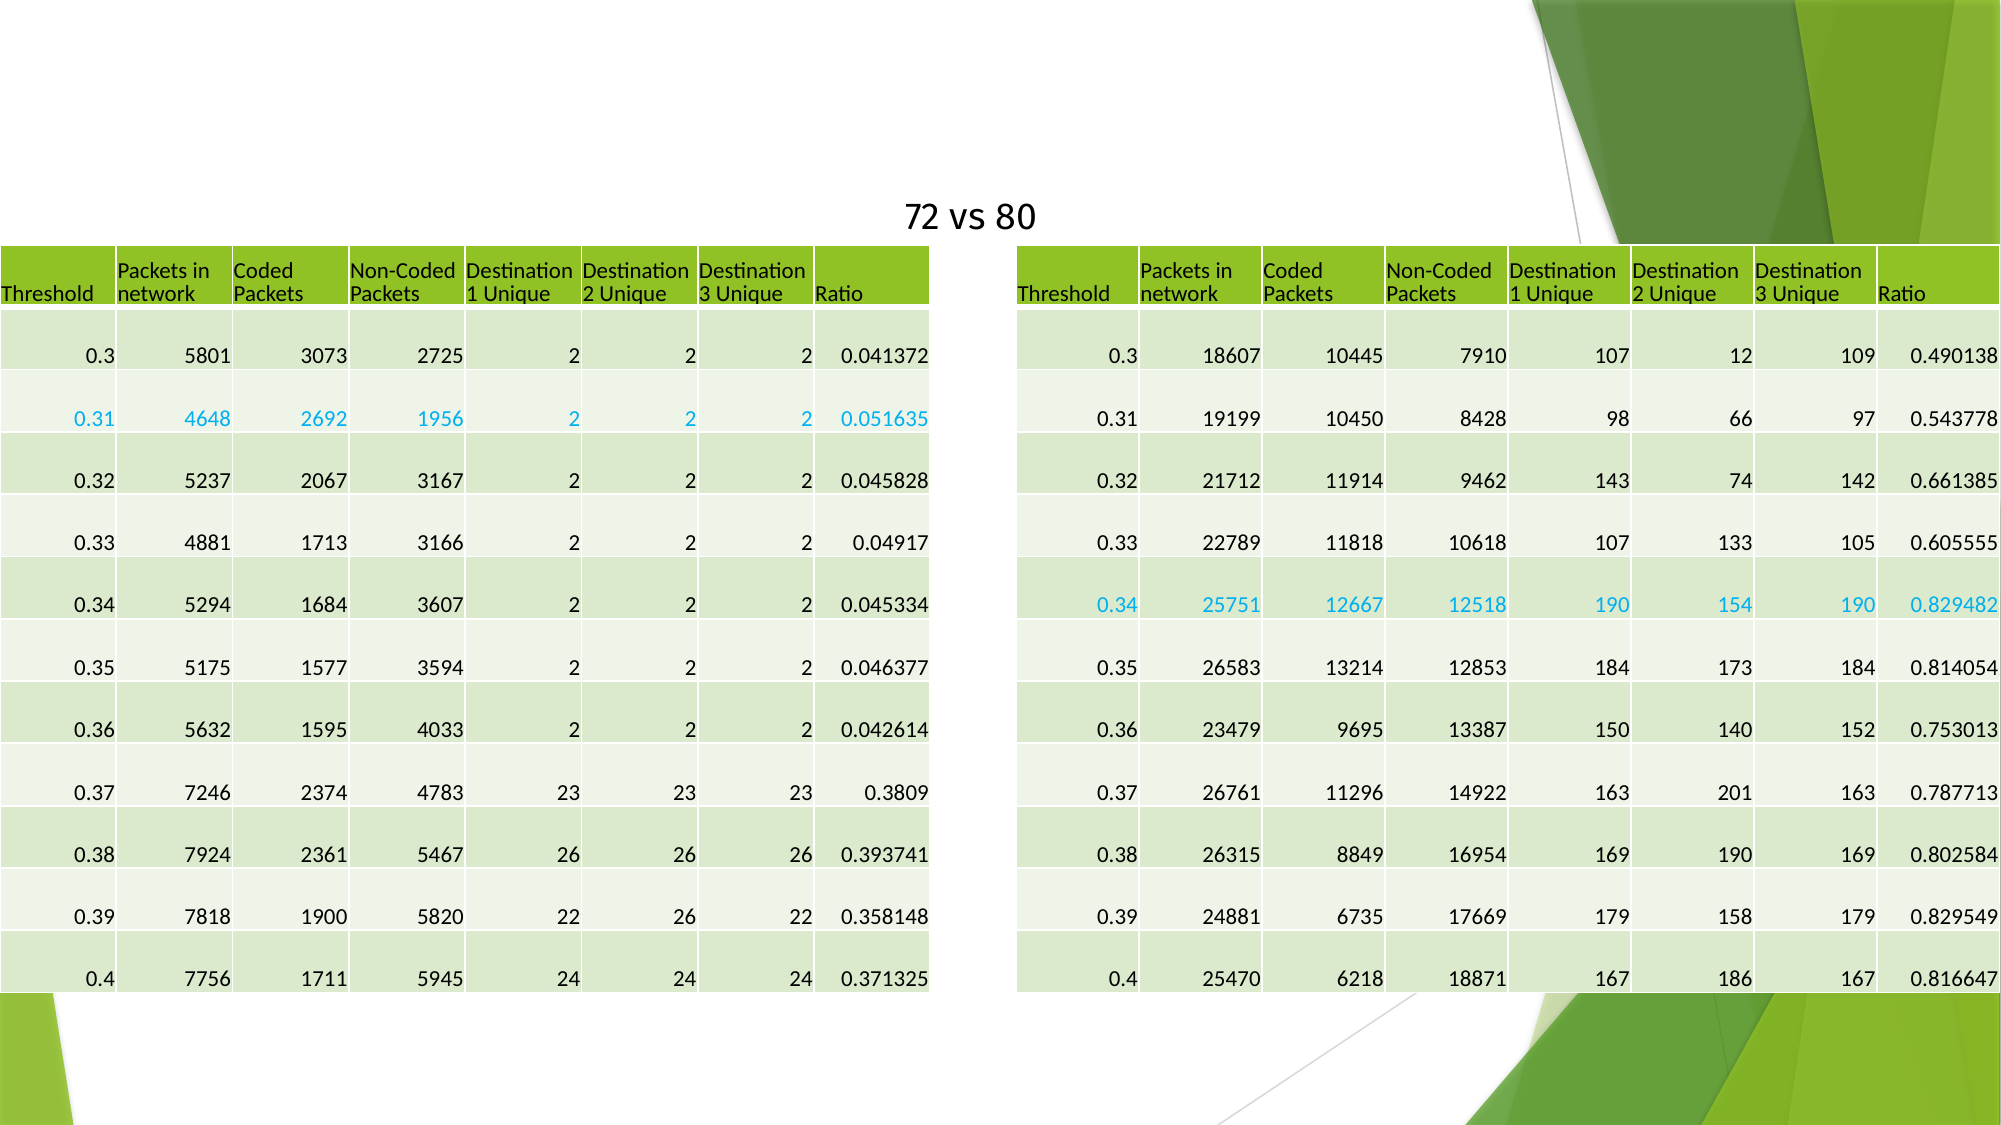

72 vs 80
| Threshold | Packets in network | Coded Packets | Non-Coded Packets | Destination 1 Unique | Destination 2 Unique | Destination 3 Unique | Ratio |
| --- | --- | --- | --- | --- | --- | --- | --- |
| 0.3 | 5801 | 3073 | 2725 | 2 | 2 | 2 | 0.041372 |
| 0.31 | 4648 | 2692 | 1956 | 2 | 2 | 2 | 0.051635 |
| 0.32 | 5237 | 2067 | 3167 | 2 | 2 | 2 | 0.045828 |
| 0.33 | 4881 | 1713 | 3166 | 2 | 2 | 2 | 0.04917 |
| 0.34 | 5294 | 1684 | 3607 | 2 | 2 | 2 | 0.045334 |
| 0.35 | 5175 | 1577 | 3594 | 2 | 2 | 2 | 0.046377 |
| 0.36 | 5632 | 1595 | 4033 | 2 | 2 | 2 | 0.042614 |
| 0.37 | 7246 | 2374 | 4783 | 23 | 23 | 23 | 0.3809 |
| 0.38 | 7924 | 2361 | 5467 | 26 | 26 | 26 | 0.393741 |
| 0.39 | 7818 | 1900 | 5820 | 22 | 26 | 22 | 0.358148 |
| 0.4 | 7756 | 1711 | 5945 | 24 | 24 | 24 | 0.371325 |
| Threshold | Packets in network | Coded Packets | Non-Coded Packets | Destination 1 Unique | Destination 2 Unique | Destination 3 Unique | Ratio |
| --- | --- | --- | --- | --- | --- | --- | --- |
| 0.3 | 18607 | 10445 | 7910 | 107 | 12 | 109 | 0.490138 |
| 0.31 | 19199 | 10450 | 8428 | 98 | 66 | 97 | 0.543778 |
| 0.32 | 21712 | 11914 | 9462 | 143 | 74 | 142 | 0.661385 |
| 0.33 | 22789 | 11818 | 10618 | 107 | 133 | 105 | 0.605555 |
| 0.34 | 25751 | 12667 | 12518 | 190 | 154 | 190 | 0.829482 |
| 0.35 | 26583 | 13214 | 12853 | 184 | 173 | 184 | 0.814054 |
| 0.36 | 23479 | 9695 | 13387 | 150 | 140 | 152 | 0.753013 |
| 0.37 | 26761 | 11296 | 14922 | 163 | 201 | 163 | 0.787713 |
| 0.38 | 26315 | 8849 | 16954 | 169 | 190 | 169 | 0.802584 |
| 0.39 | 24881 | 6735 | 17669 | 179 | 158 | 179 | 0.829549 |
| 0.4 | 25470 | 6218 | 18871 | 167 | 186 | 167 | 0.816647 |